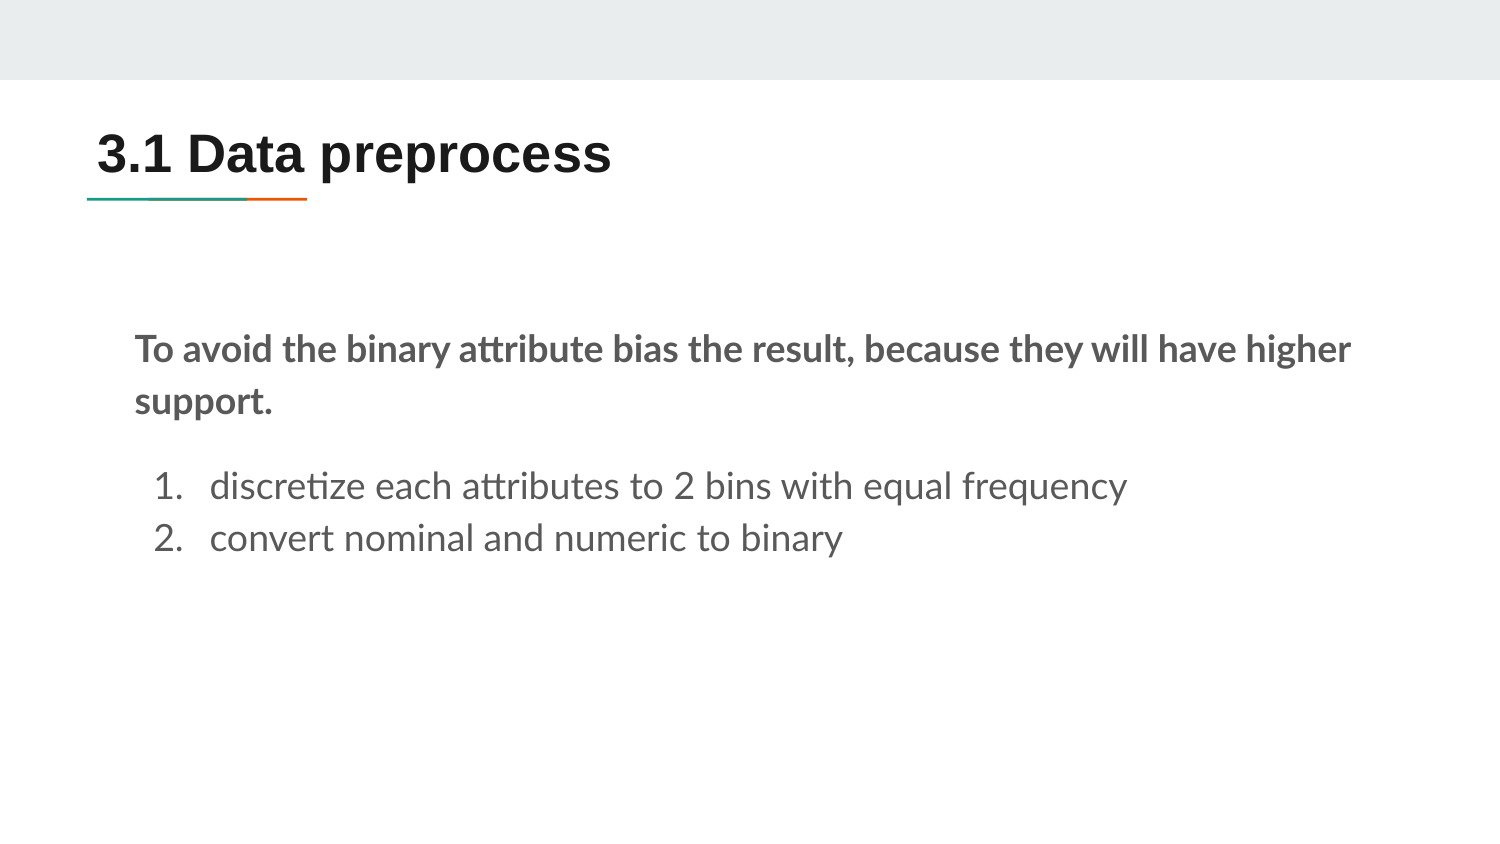

# 3.1 Data preprocess
To avoid the binary attribute bias the result, because they will have higher support.
discretize each attributes to 2 bins with equal frequency
convert nominal and numeric to binary